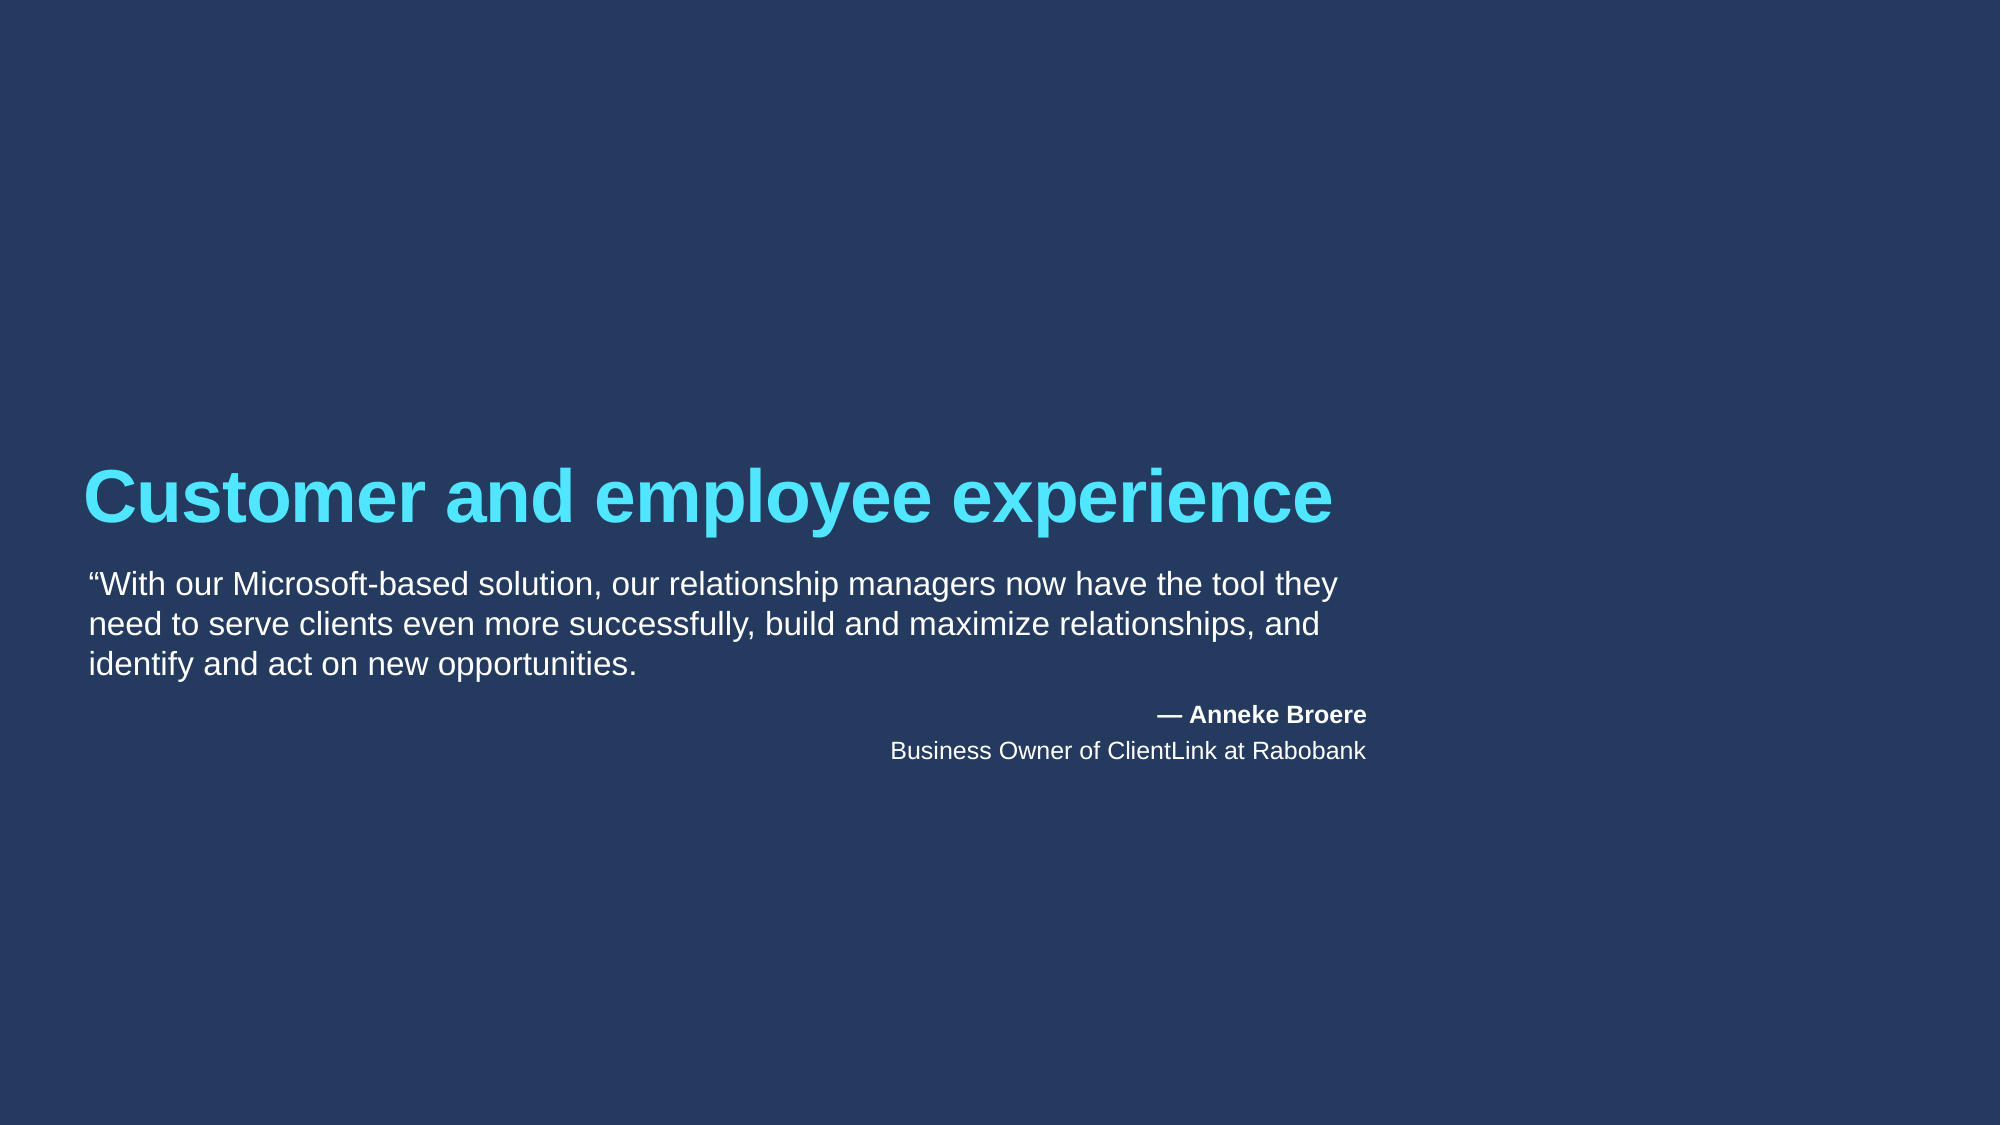

# Customer and employee experience
“With our Microsoft-based solution, our relationship managers now have the tool they need to serve clients even more successfully, build and maximize relationships, and identify and act on new opportunities.
— Anneke Broere
Business Owner of ClientLink at Rabobank